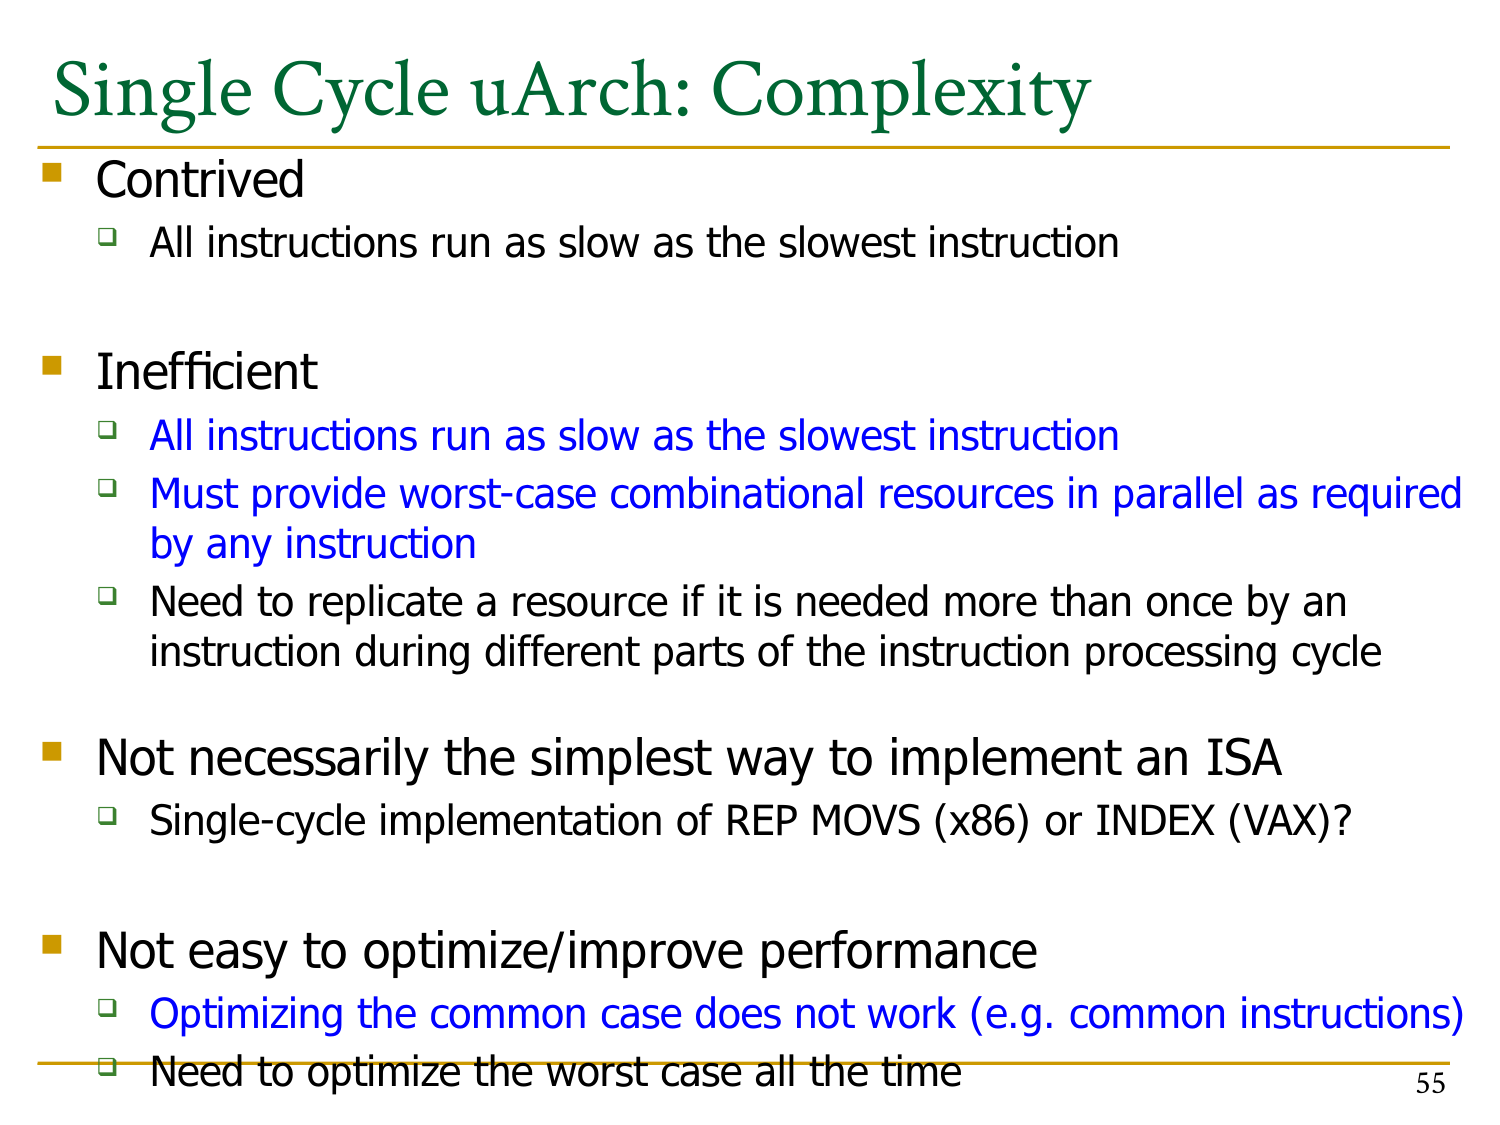

# Single Cycle uArch: Complexity
Contrived
All instructions run as slow as the slowest instruction

Inefficient
All instructions run as slow as the slowest instruction
Must provide worst-case combinational resources in parallel as required by any instruction
Need to replicate a resource if it is needed more than once by an instruction during different parts of the instruction processing cycle

Not necessarily the simplest way to implement an ISA
Single-cycle implementation of REP MOVS (x86) or INDEX (VAX)?

Not easy to optimize/improve performance
Optimizing the common case does not work (e.g. common instructions)
Need to optimize the worst case all the time
55